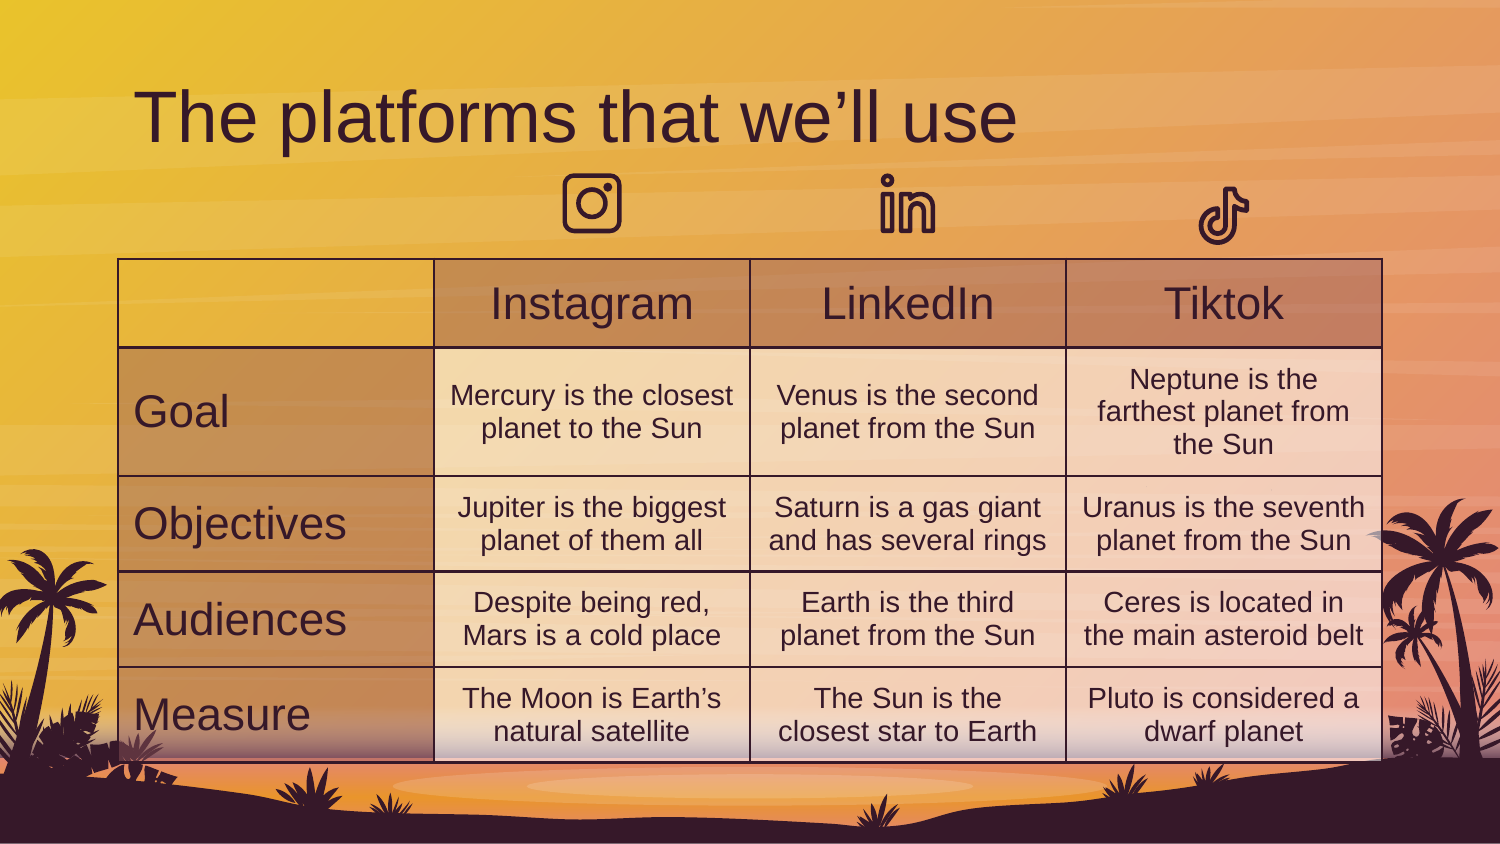

# The platforms that we’ll use

|  | Instagram | LinkedIn | Tiktok |
| --- | --- | --- | --- |
| Goal | Mercury is the closest planet to the Sun | Venus is the second planet from the Sun | Neptune is the farthest planet from the Sun |
| Objectives | Jupiter is the biggest planet of them all | Saturn is a gas giant and has several rings | Uranus is the seventh planet from the Sun |
| Audiences | Despite being red, Mars is a cold place | Earth is the third planet from the Sun | Ceres is located in the main asteroid belt |
| Measure | The Moon is Earth’s natural satellite | The Sun is the closest star to Earth | Pluto is considered a dwarf planet |